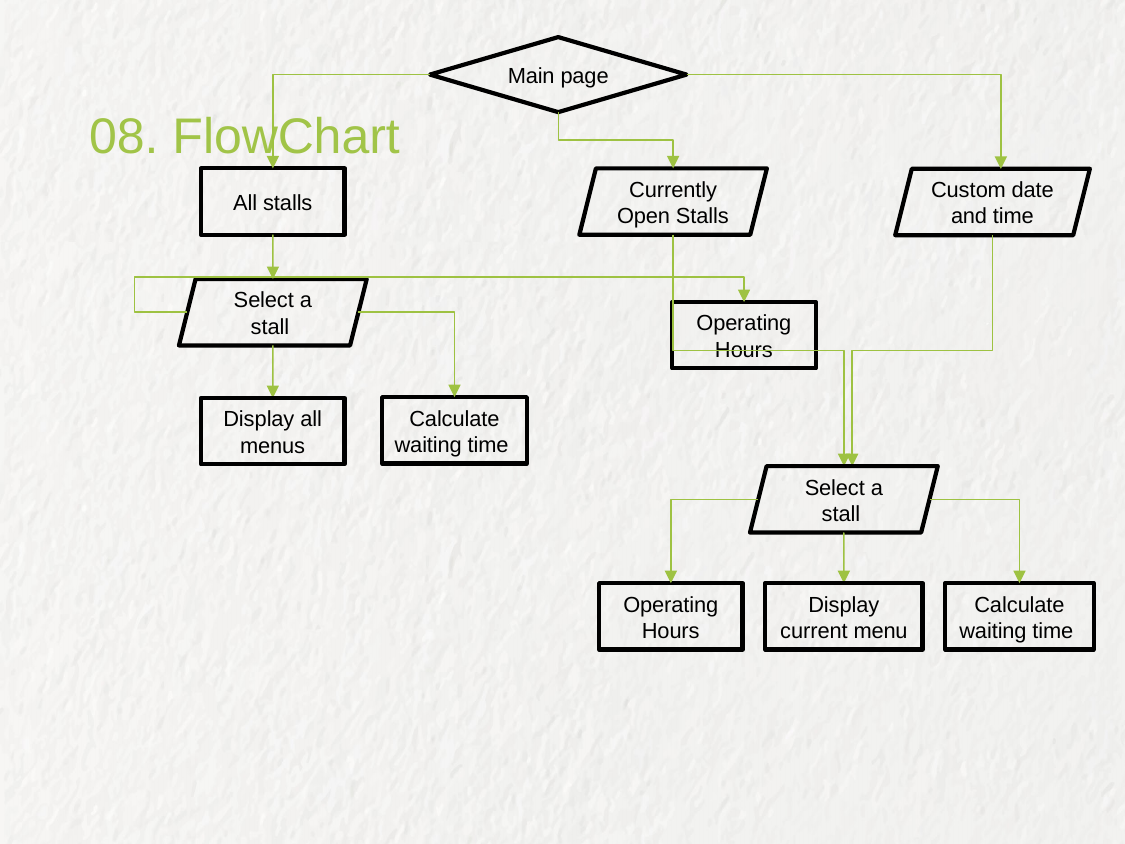

Operating Hours

Main page
All stalls
Currently Open Stalls
Custom date and time
Select a stall
Calculate waiting time
Display all menus

08. FlowChart
Select a stall
Operating Hours
Display current menu
Calculate waiting time